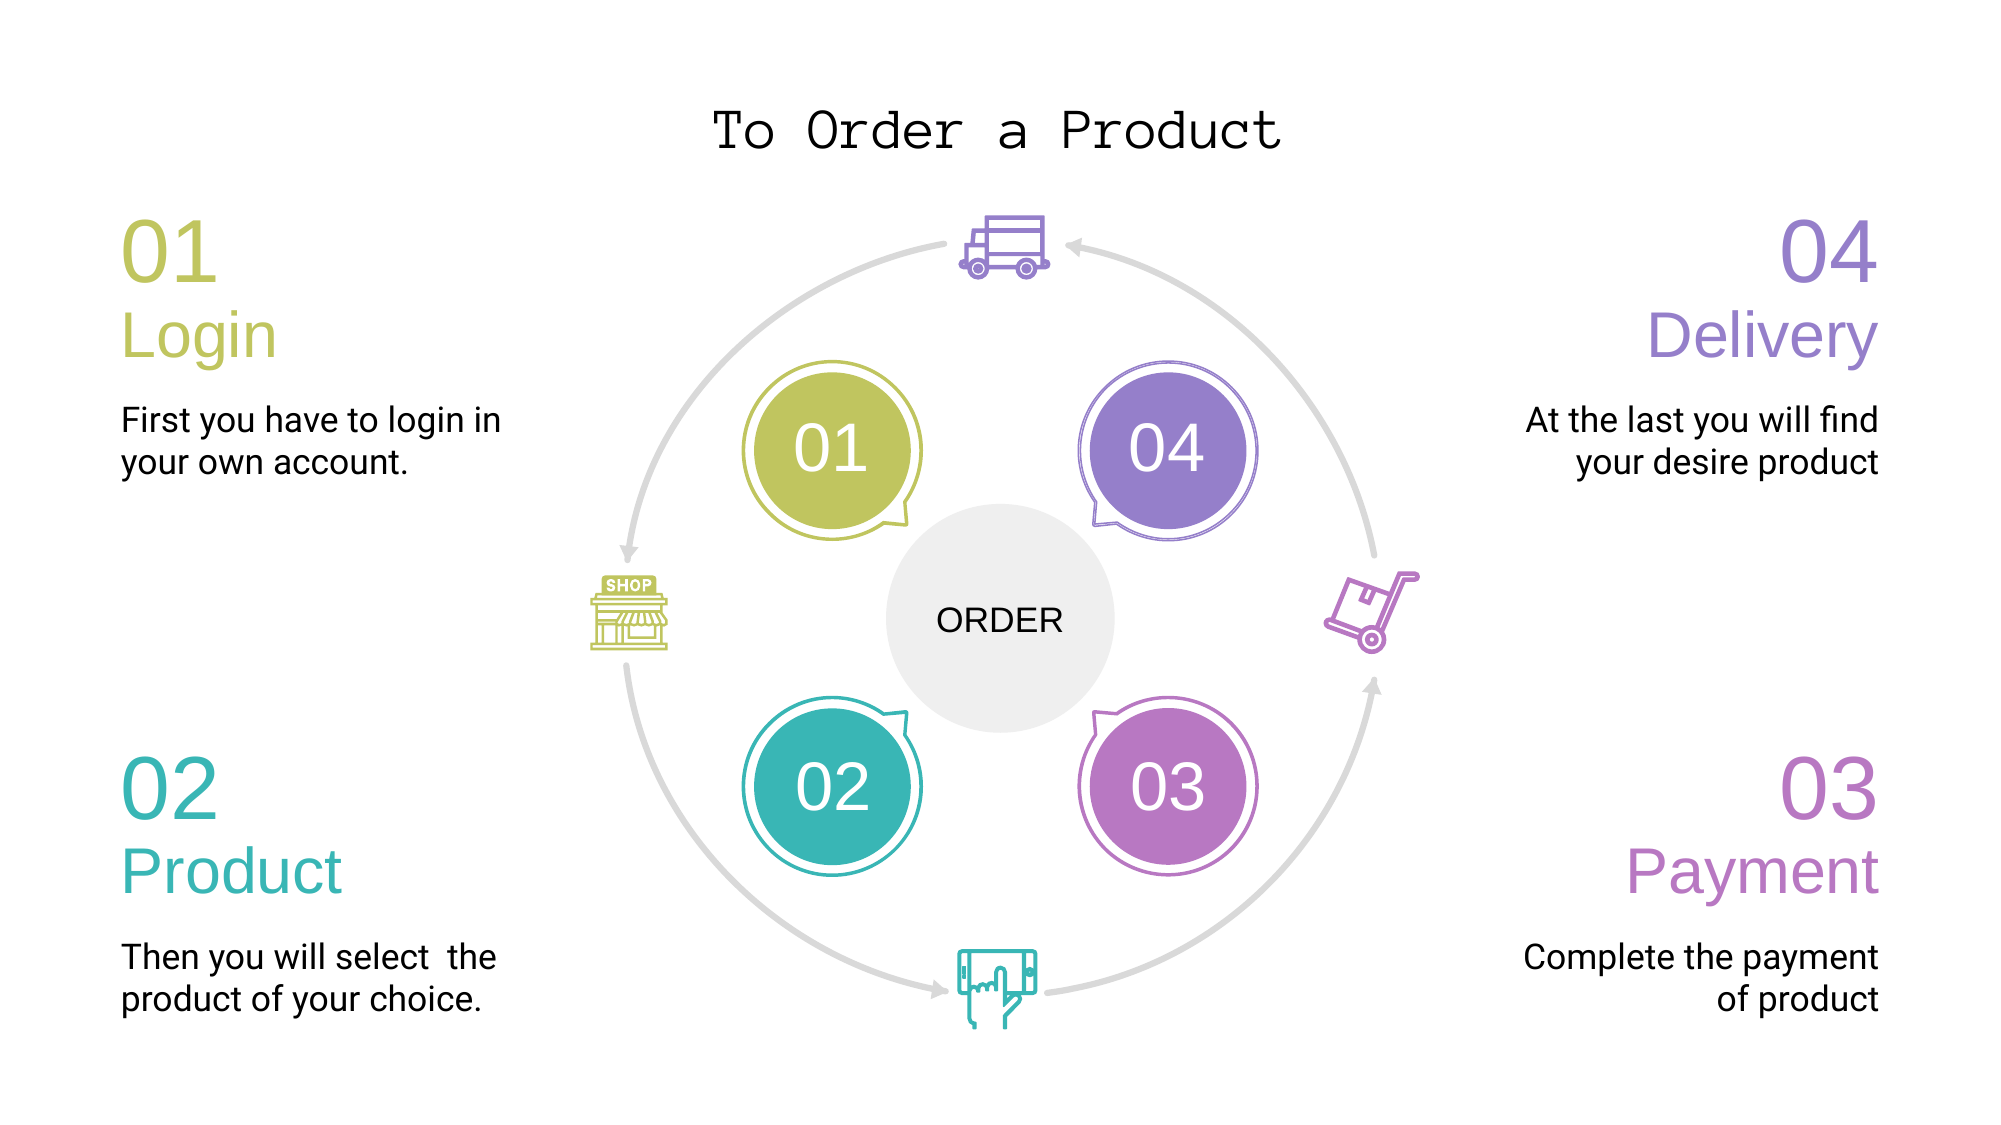

# To Order a Product
01
04

Login
Delivery

First you have to login in your own account.
At the last you will find your desire product
04
01
ORDER

02
03
02
03
Product
Payment
Then you will select  the product of your choice.
Complete the payment of product